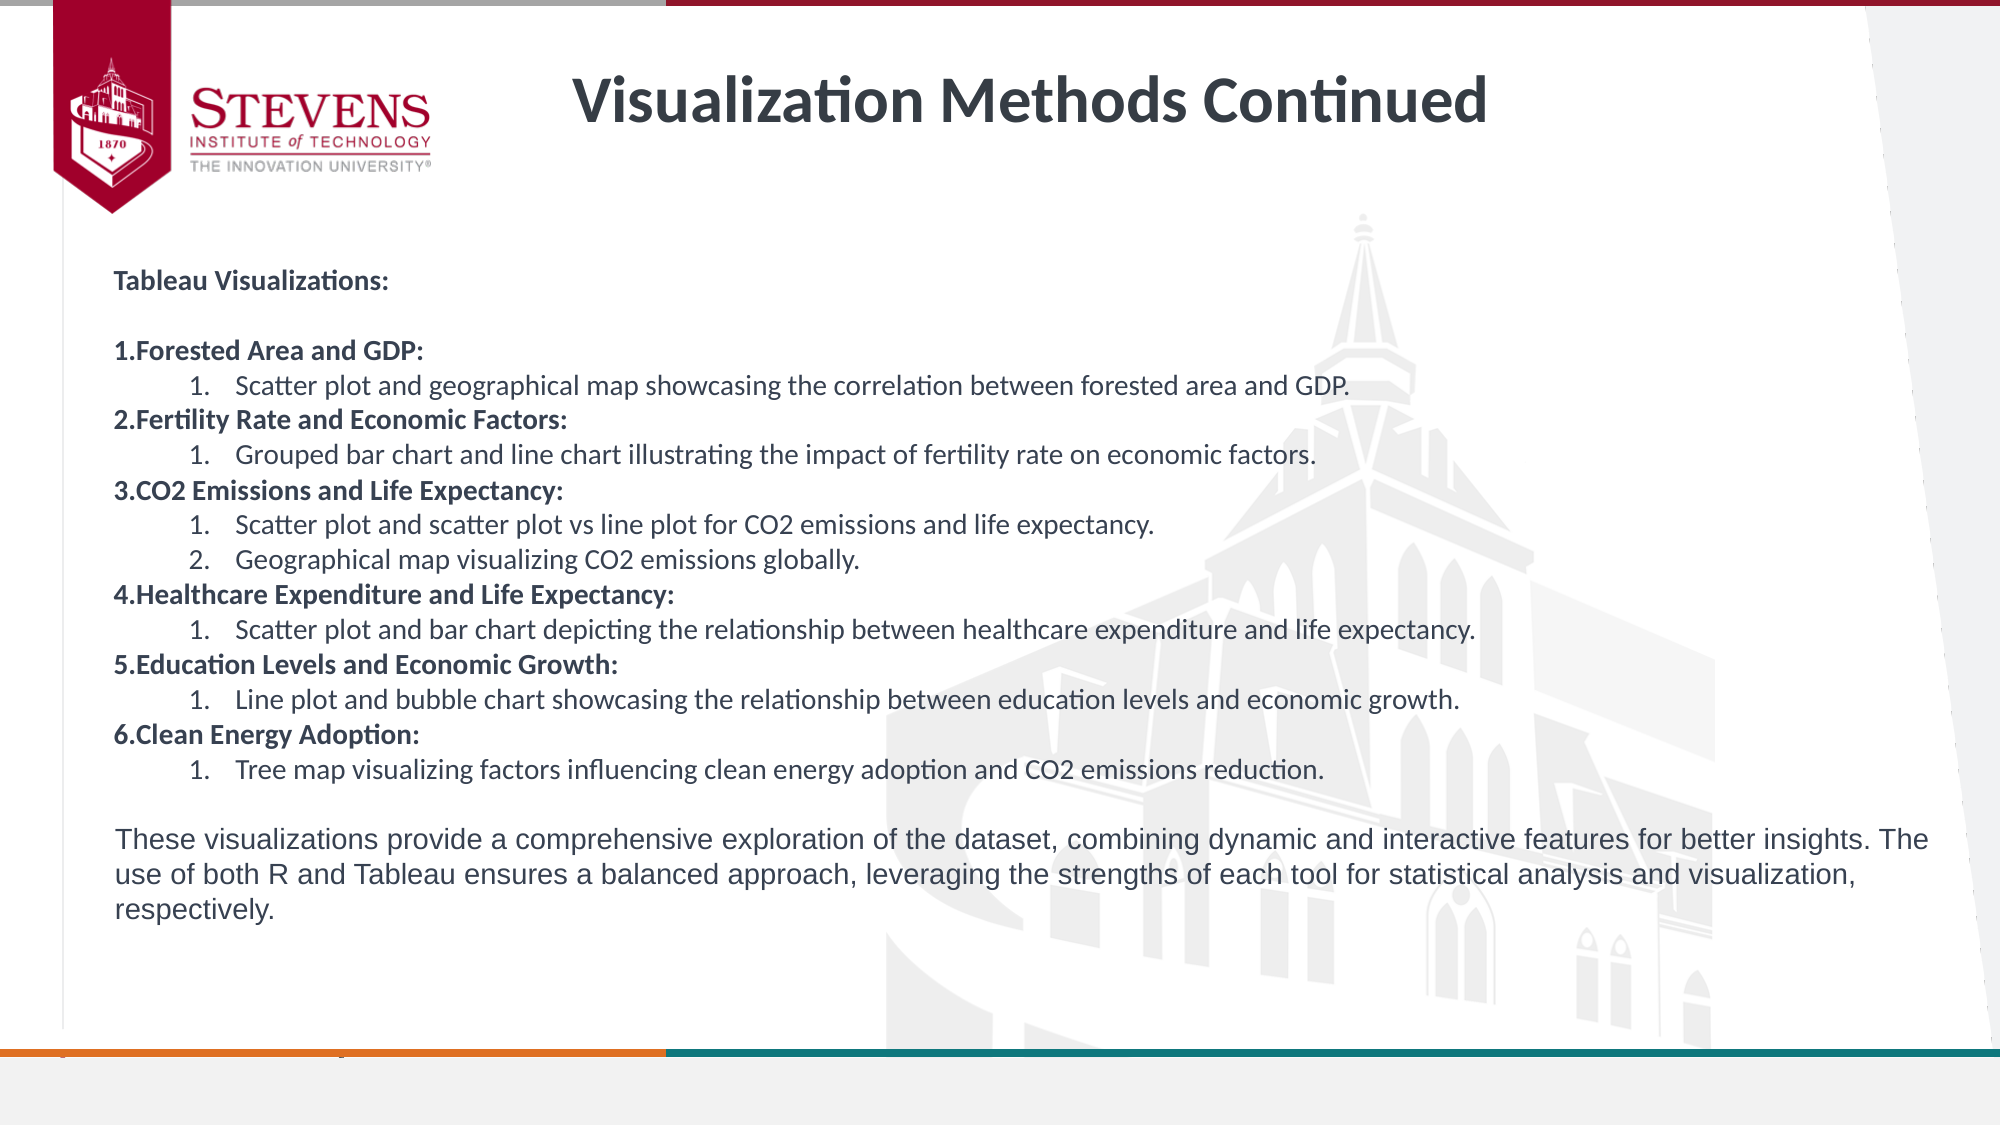

Visualization Methods Continued

Tableau Visualizations:
Forested Area and GDP:
Scatter plot and geographical map showcasing the correlation between forested area and GDP.
Fertility Rate and Economic Factors:
Grouped bar chart and line chart illustrating the impact of fertility rate on economic factors.
CO2 Emissions and Life Expectancy:
Scatter plot and scatter plot vs line plot for CO2 emissions and life expectancy.
Geographical map visualizing CO2 emissions globally.
Healthcare Expenditure and Life Expectancy:
Scatter plot and bar chart depicting the relationship between healthcare expenditure and life expectancy.
Education Levels and Economic Growth:
Line plot and bubble chart showcasing the relationship between education levels and economic growth.
Clean Energy Adoption:
Tree map visualizing factors influencing clean energy adoption and CO2 emissions reduction.
These visualizations provide a comprehensive exploration of the dataset, combining dynamic and interactive features for better insights. The use of both R and Tableau ensures a balanced approach, leveraging the strengths of each tool for statistical analysis and visualization, respectively.